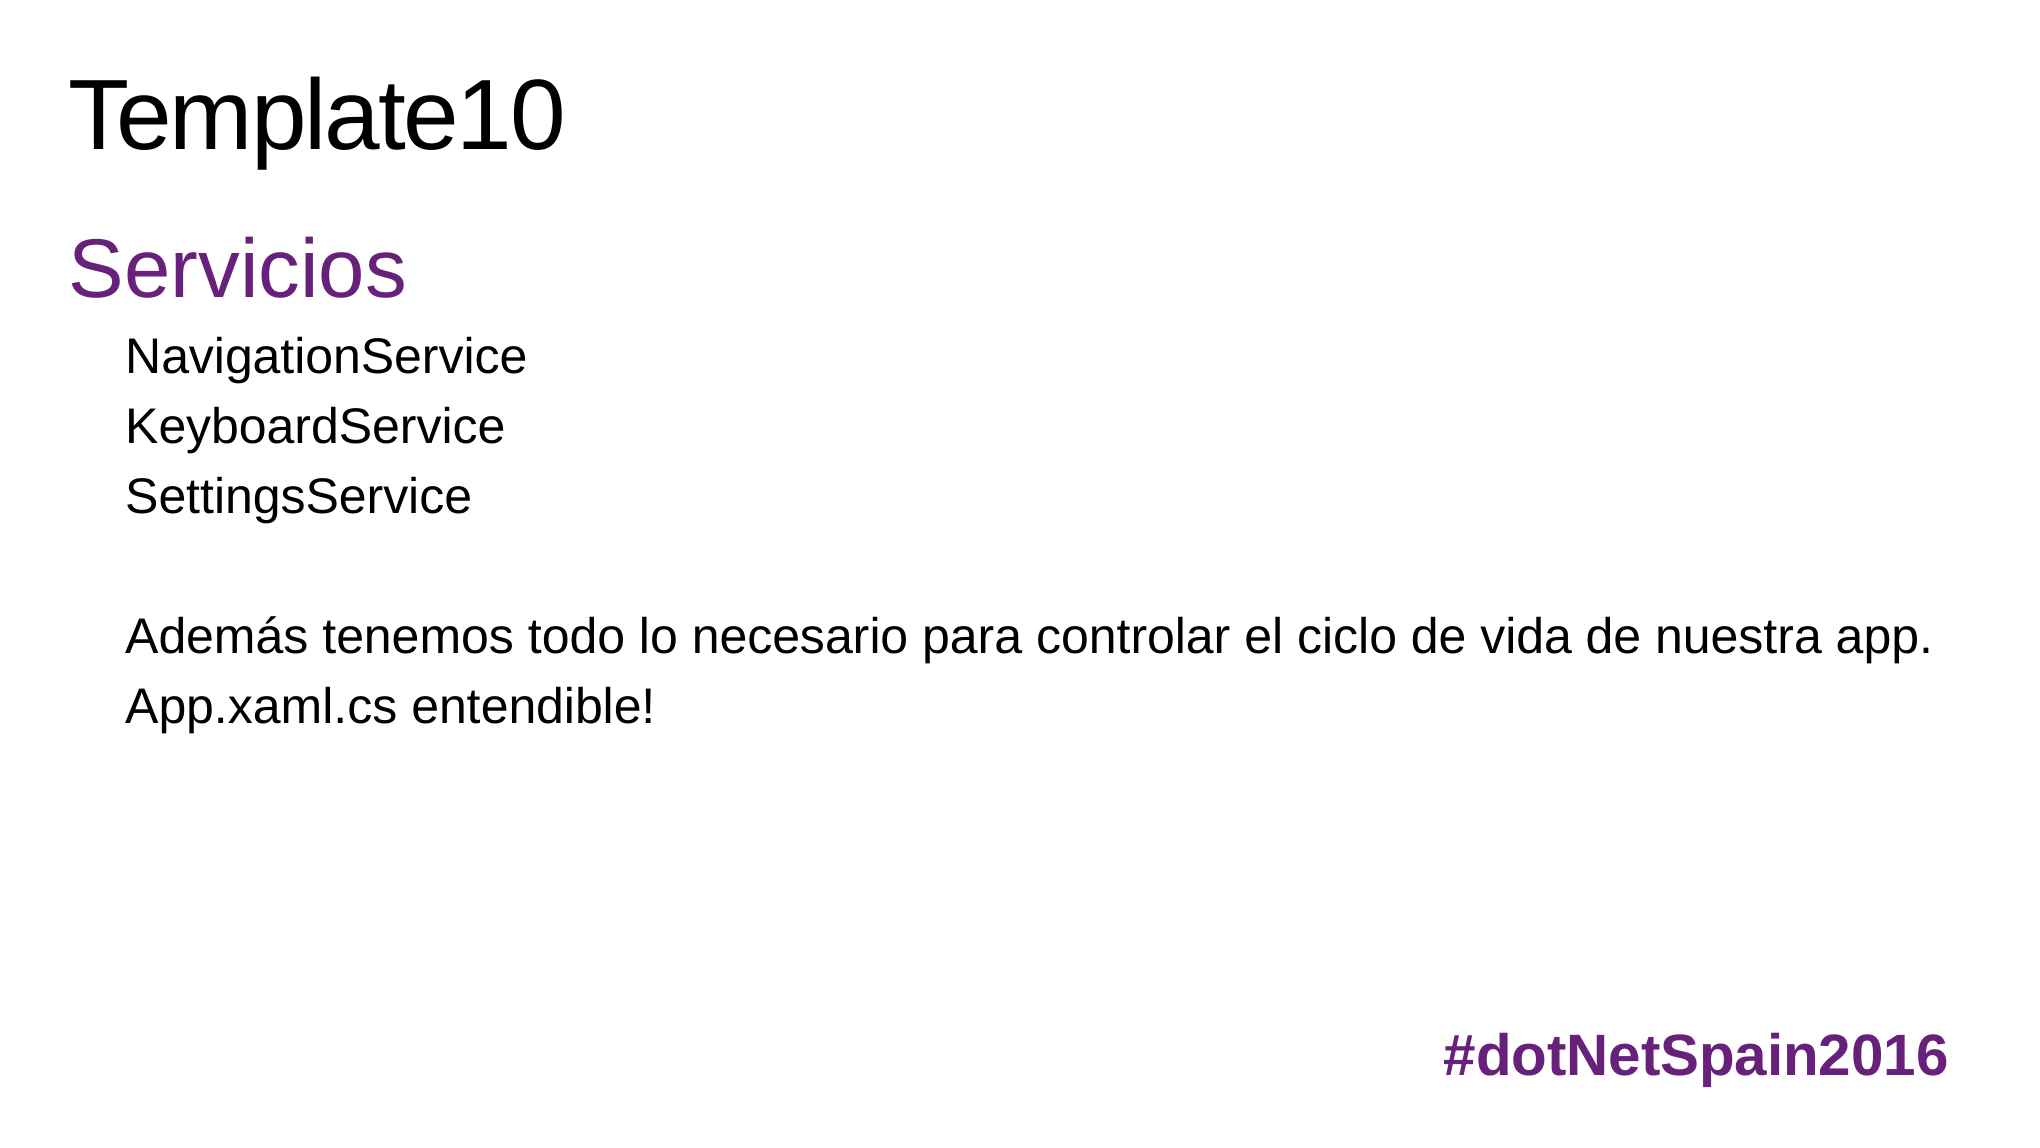

# Template10
Servicios
NavigationService
KeyboardService
SettingsService

Además tenemos todo lo necesario para controlar el ciclo de vida de nuestra app.
App.xaml.cs entendible!